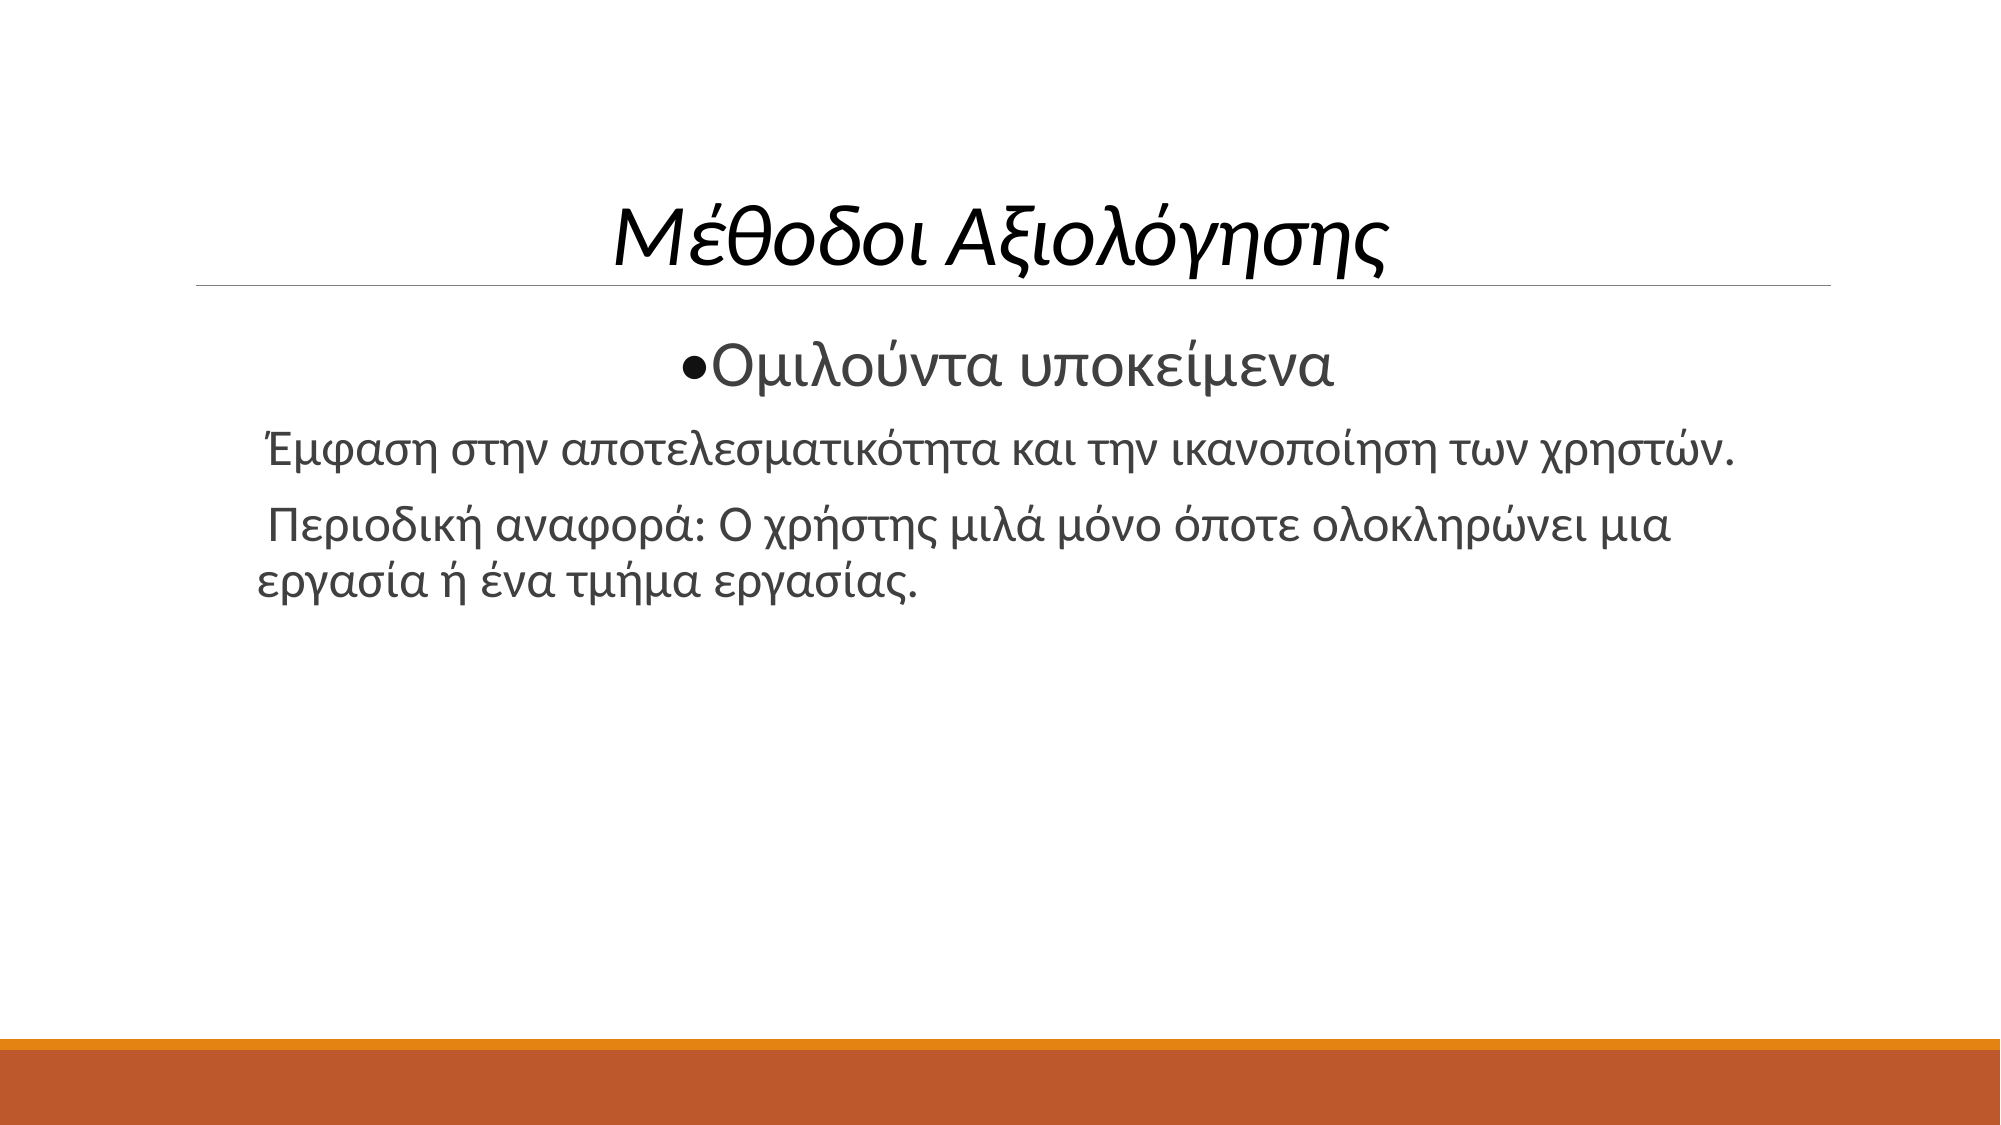

Μέθοδοι Αξιολόγησης
•Ομιλούντα υποκείμενα
 Έμφαση στην αποτελεσματικότητα και την ικανοποίηση των χρηστών.
 Περιοδική αναφορά: Ο χρήστης μιλά μόνο όποτε ολοκληρώνει μια εργασία ή ένα τμήμα εργασίας.